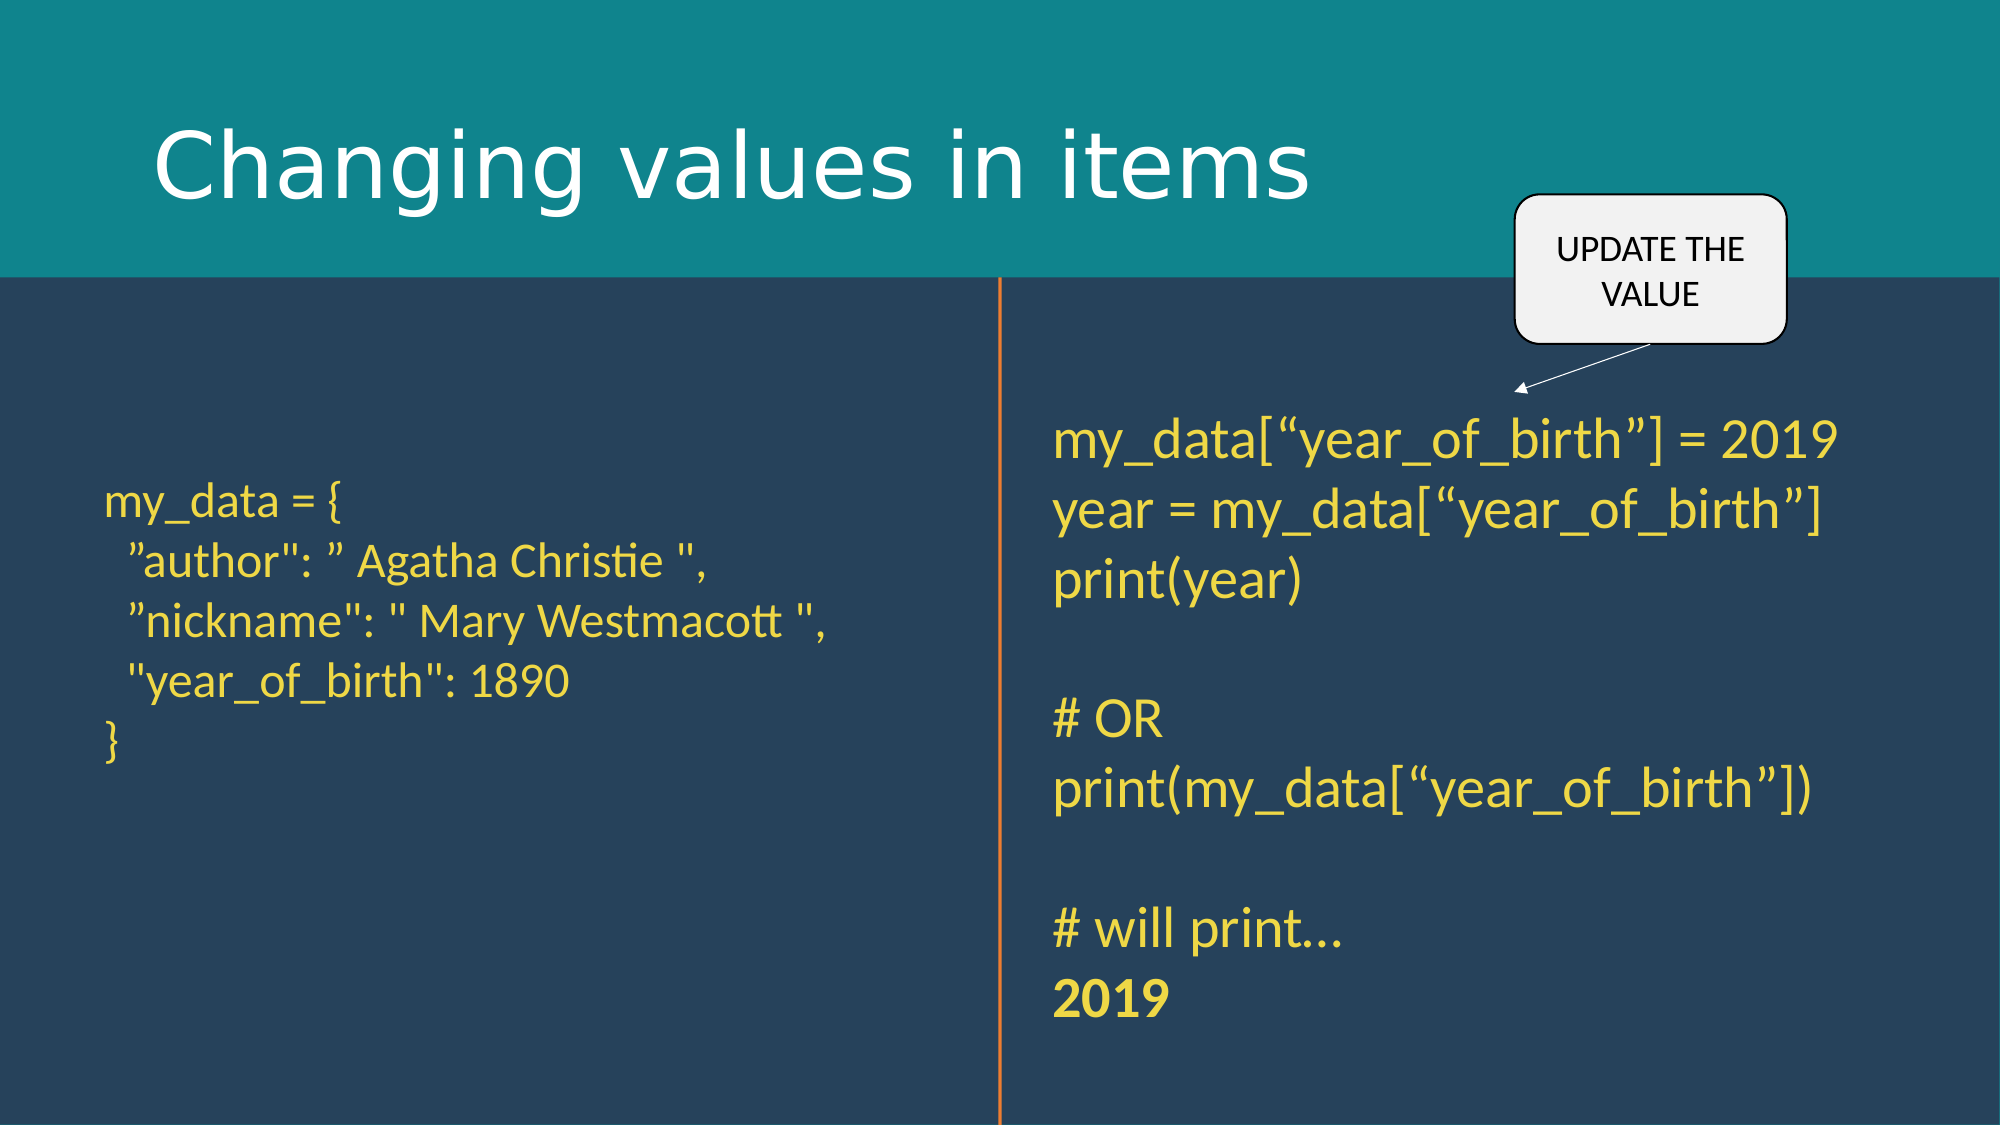

# Changing values in items
UPDATE THE VALUE

my_data[“year_of_birth”] = 2019
year = my_data[“year_of_birth”]
print(year)

# OR
print(my_data[“year_of_birth”])

# will print…
2019
my_data = {
  ”author": ” Agatha Christie ",
  ”nickname": " Mary Westmacott ",
  "year_of_birth": 1890
}